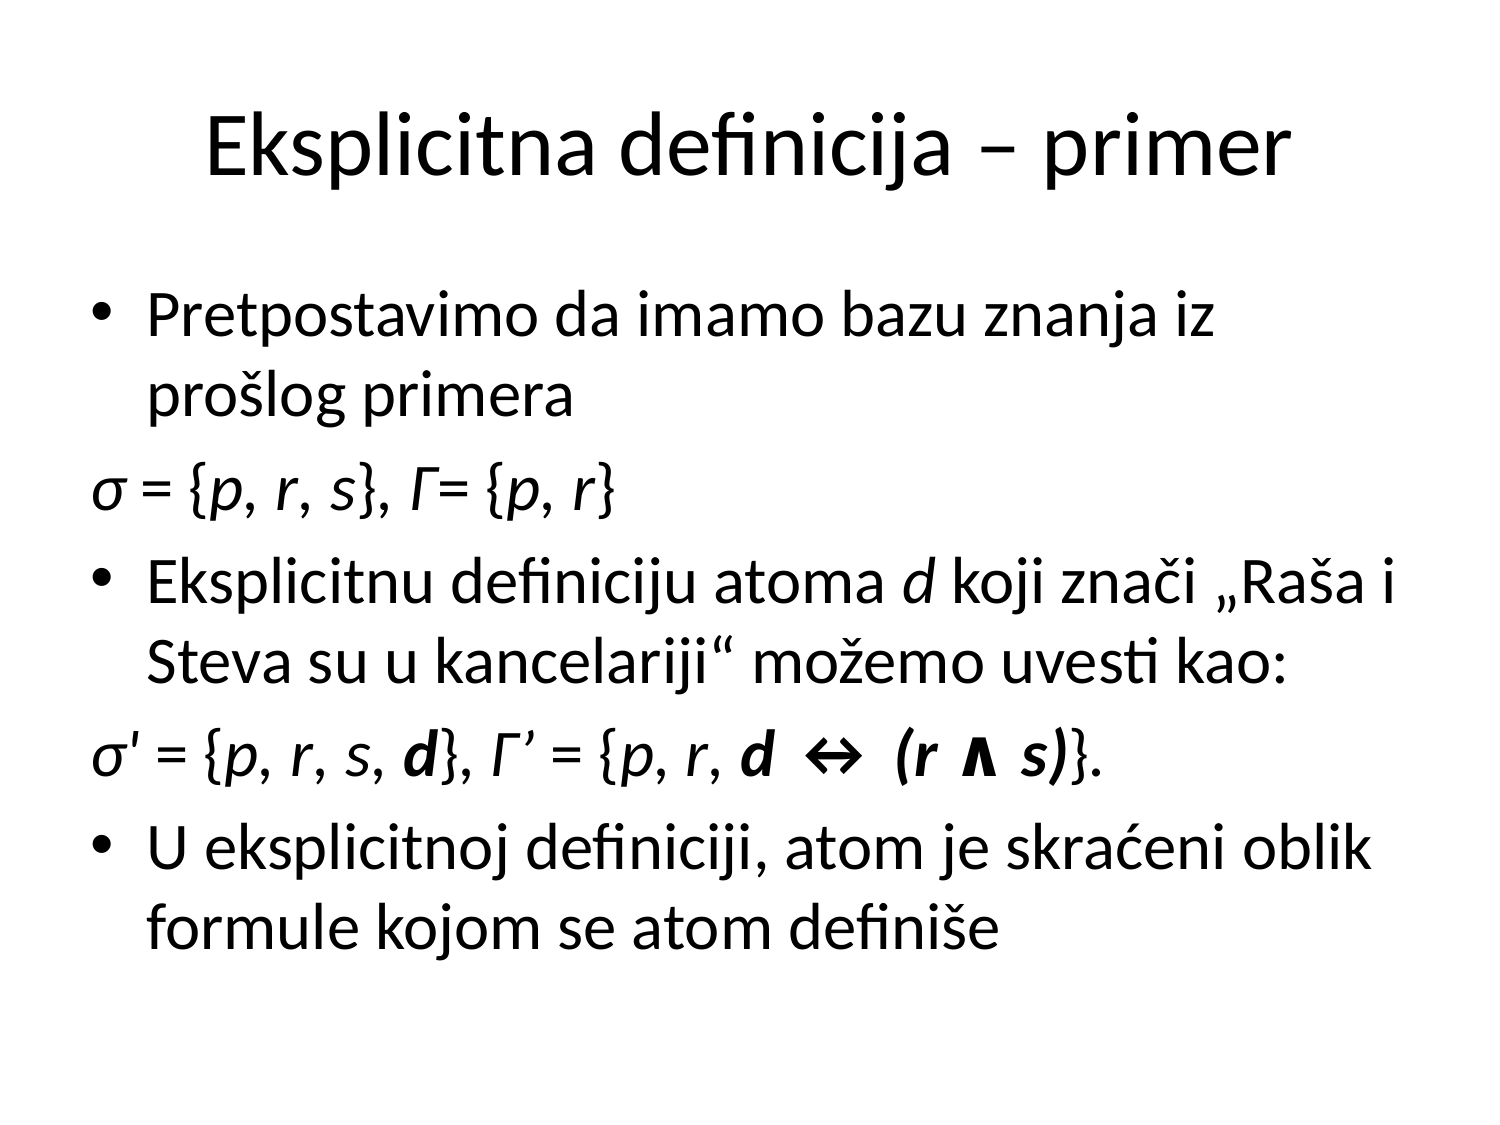

# Eksplicitna definicija – primer
Pretpostavimo da imamo bazu znanja iz prošlog primera
σ = {p, r, s}, Γ= {p, r}
Eksplicitnu definiciju atoma d koji znači „Raša i Steva su u kancelariji“ možemo uvesti kao:
σ' = {p, r, s, d}, Γ’ = {p, r, d ↔ (r ∧ s)}.
U eksplicitnoj definiciji, atom je skraćeni oblik formule kojom se atom definiše